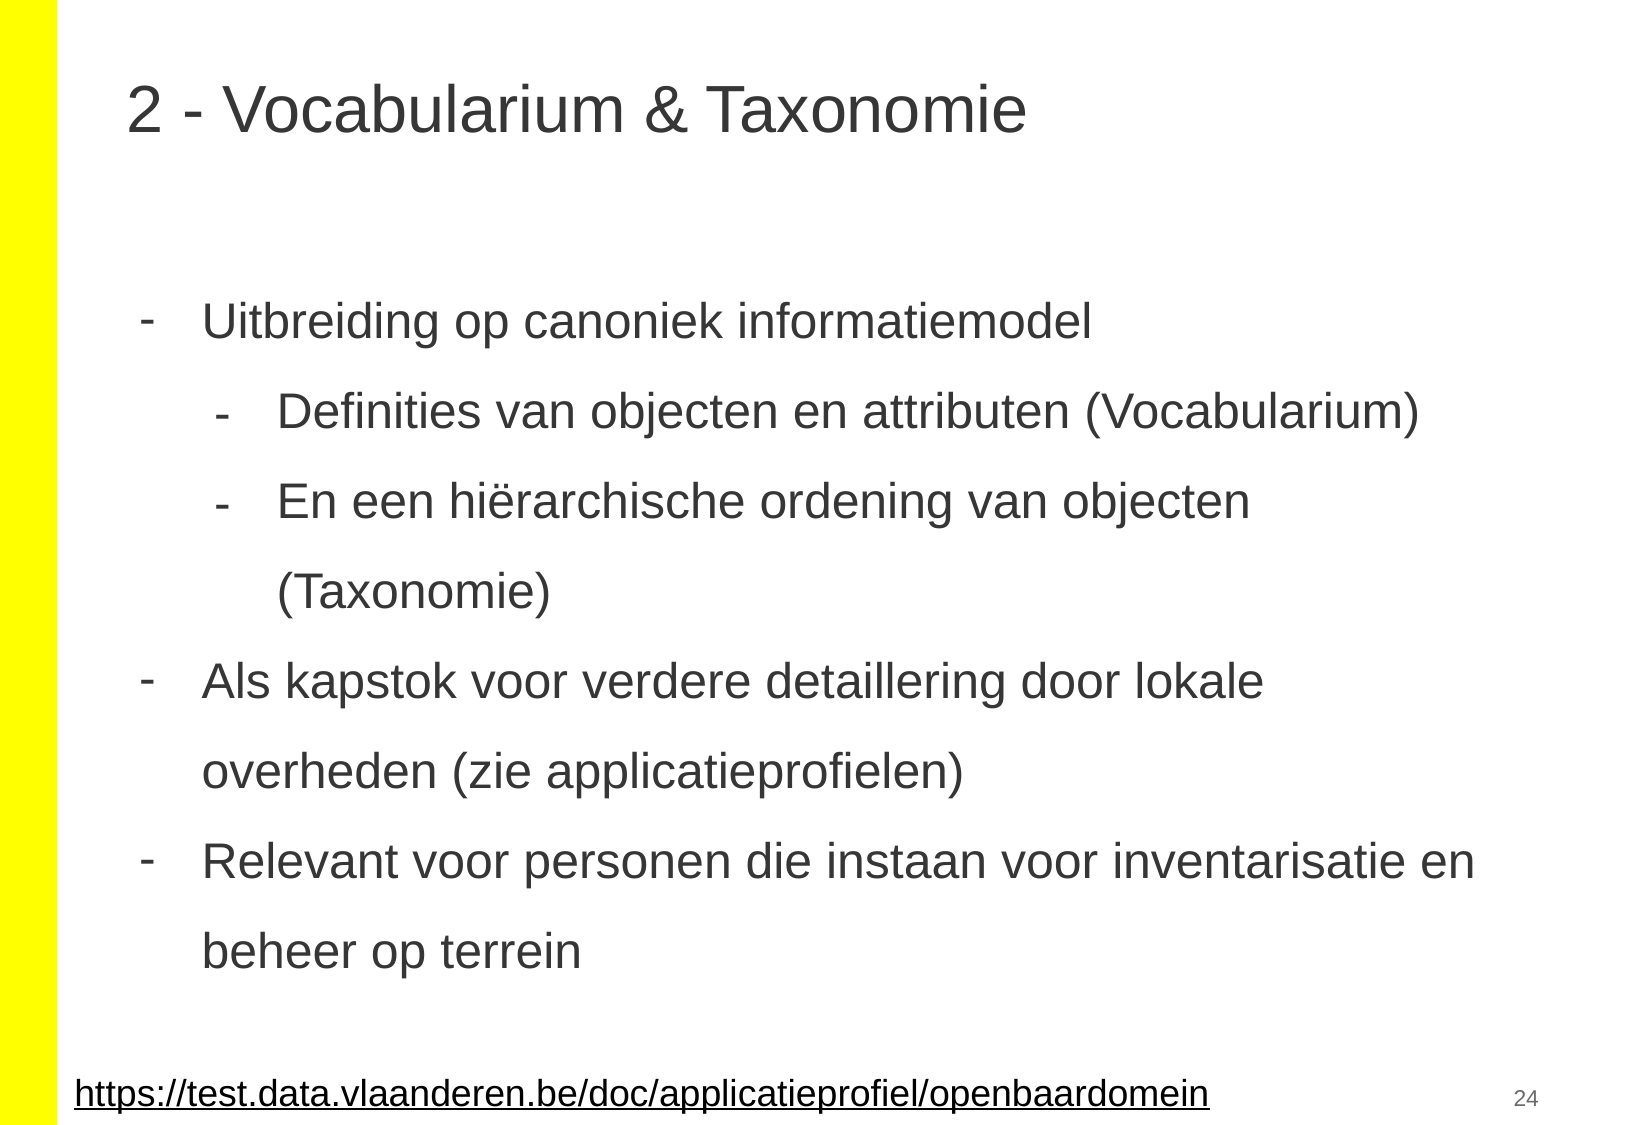

# 2 - Vocabularium & Taxonomie
Uitbreiding op canoniek informatiemodel
Definities van objecten en attributen (Vocabularium)
En een hiërarchische ordening van objecten (Taxonomie)
Als kapstok voor verdere detaillering door lokale overheden (zie applicatieprofielen)
Relevant voor personen die instaan voor inventarisatie en beheer op terrein

https://test.data.vlaanderen.be/doc/applicatieprofiel/openbaardomein
24